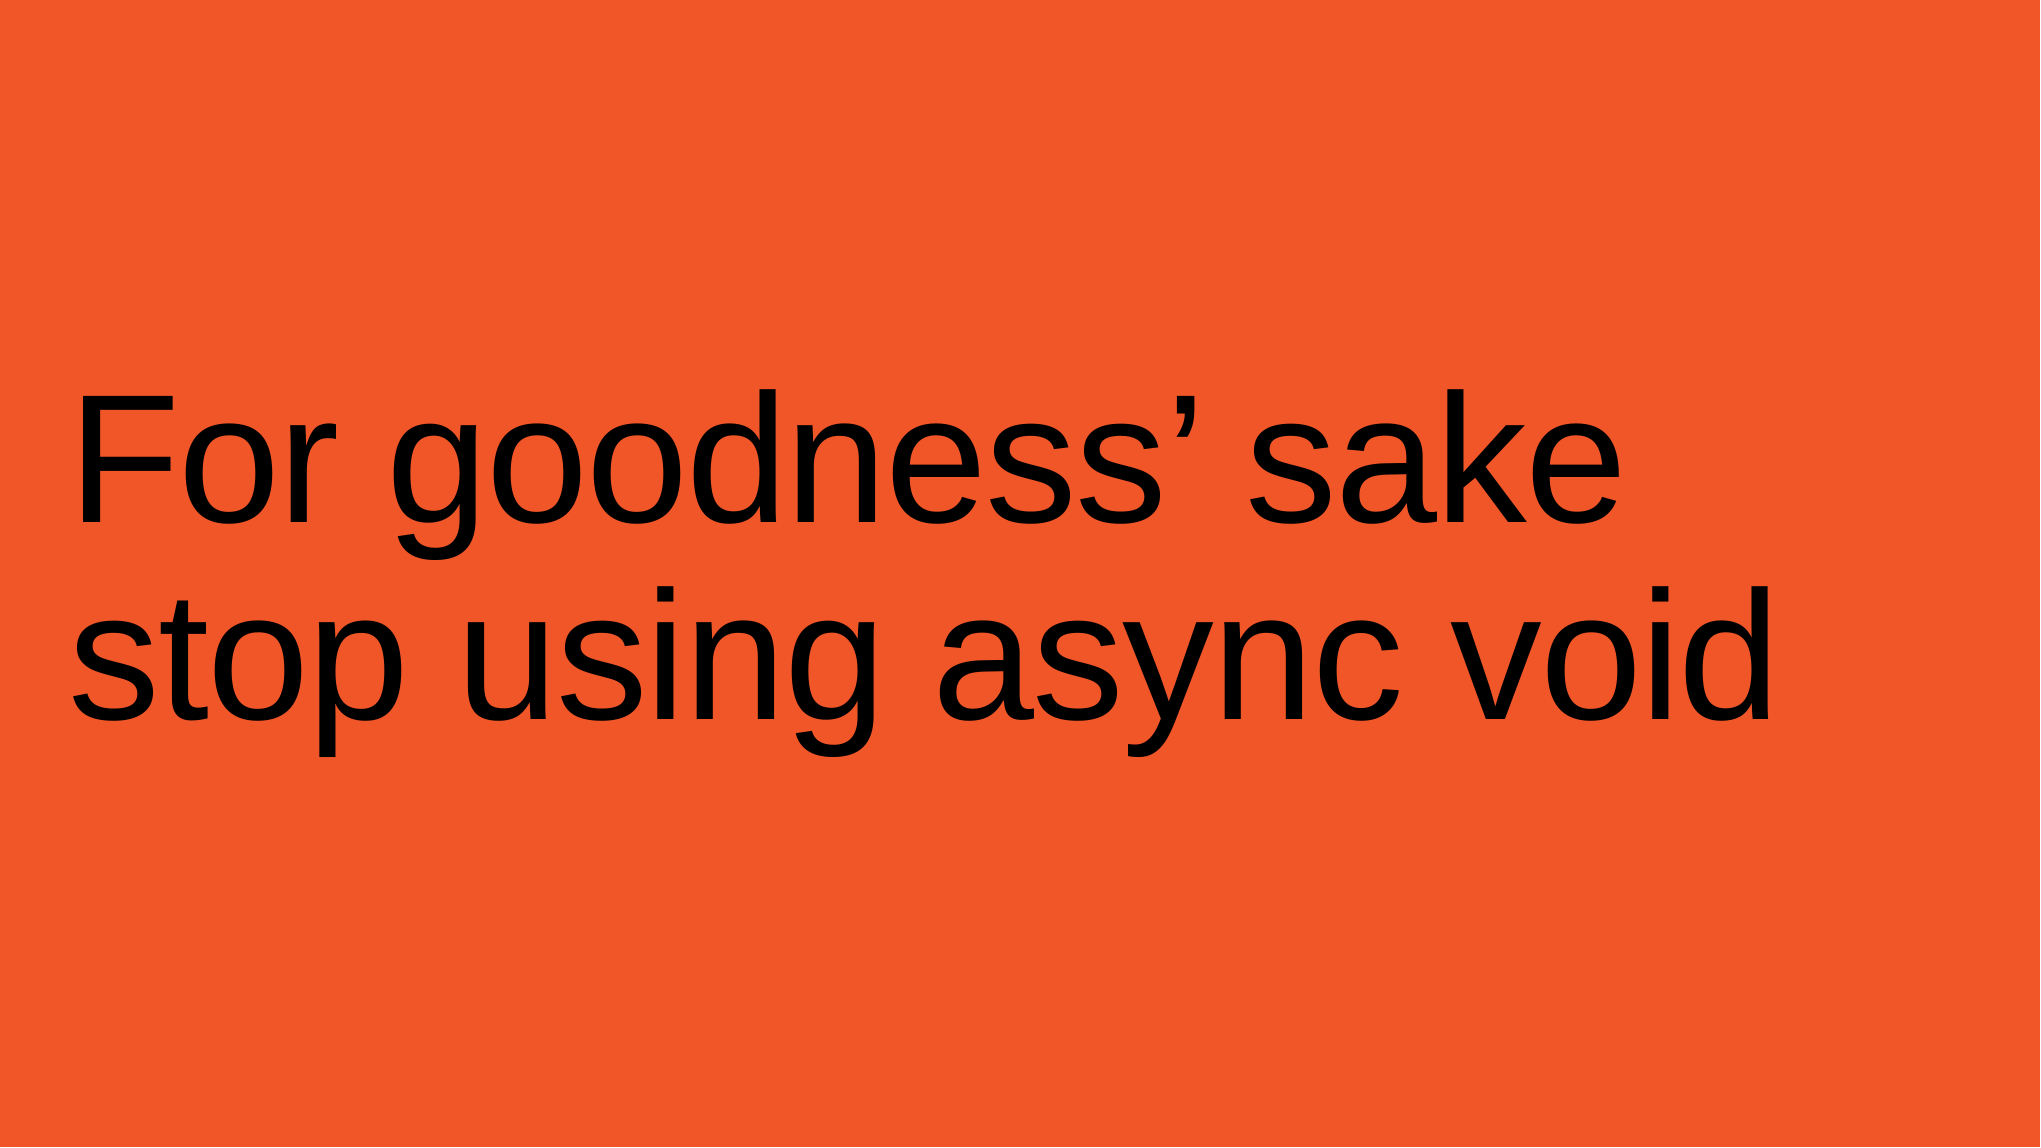

# For goodness’ sake stop using async void